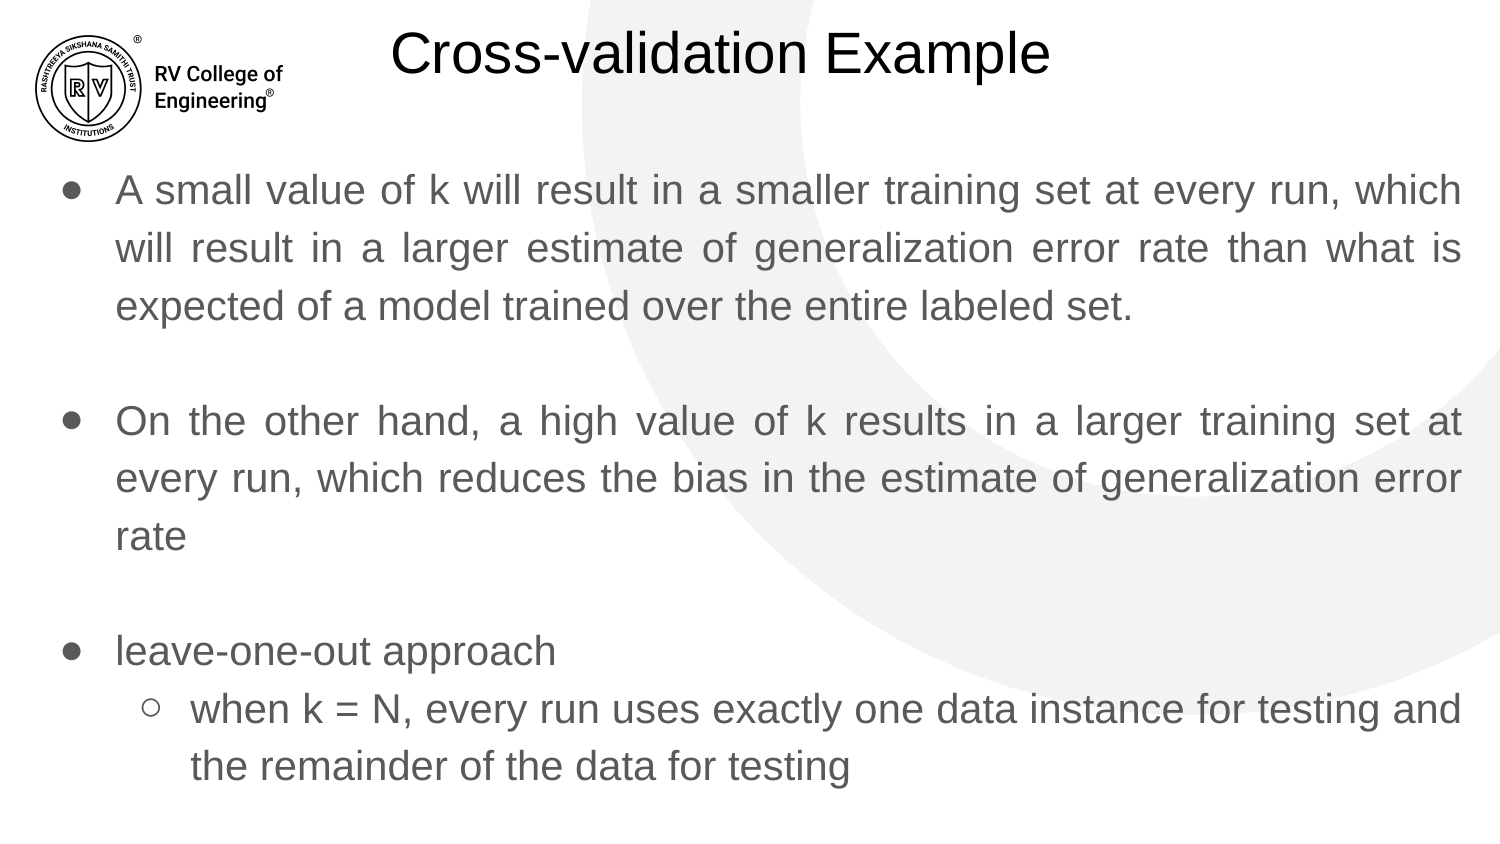

# Cross-validation Example
A small value of k will result in a smaller training set at every run, which will result in a larger estimate of generalization error rate than what is expected of a model trained over the entire labeled set.

On the other hand, a high value of k results in a larger training set at every run, which reduces the bias in the estimate of generalization error rate

leave-one-out approach
when k = N, every run uses exactly one data instance for testing and the remainder of the data for testing